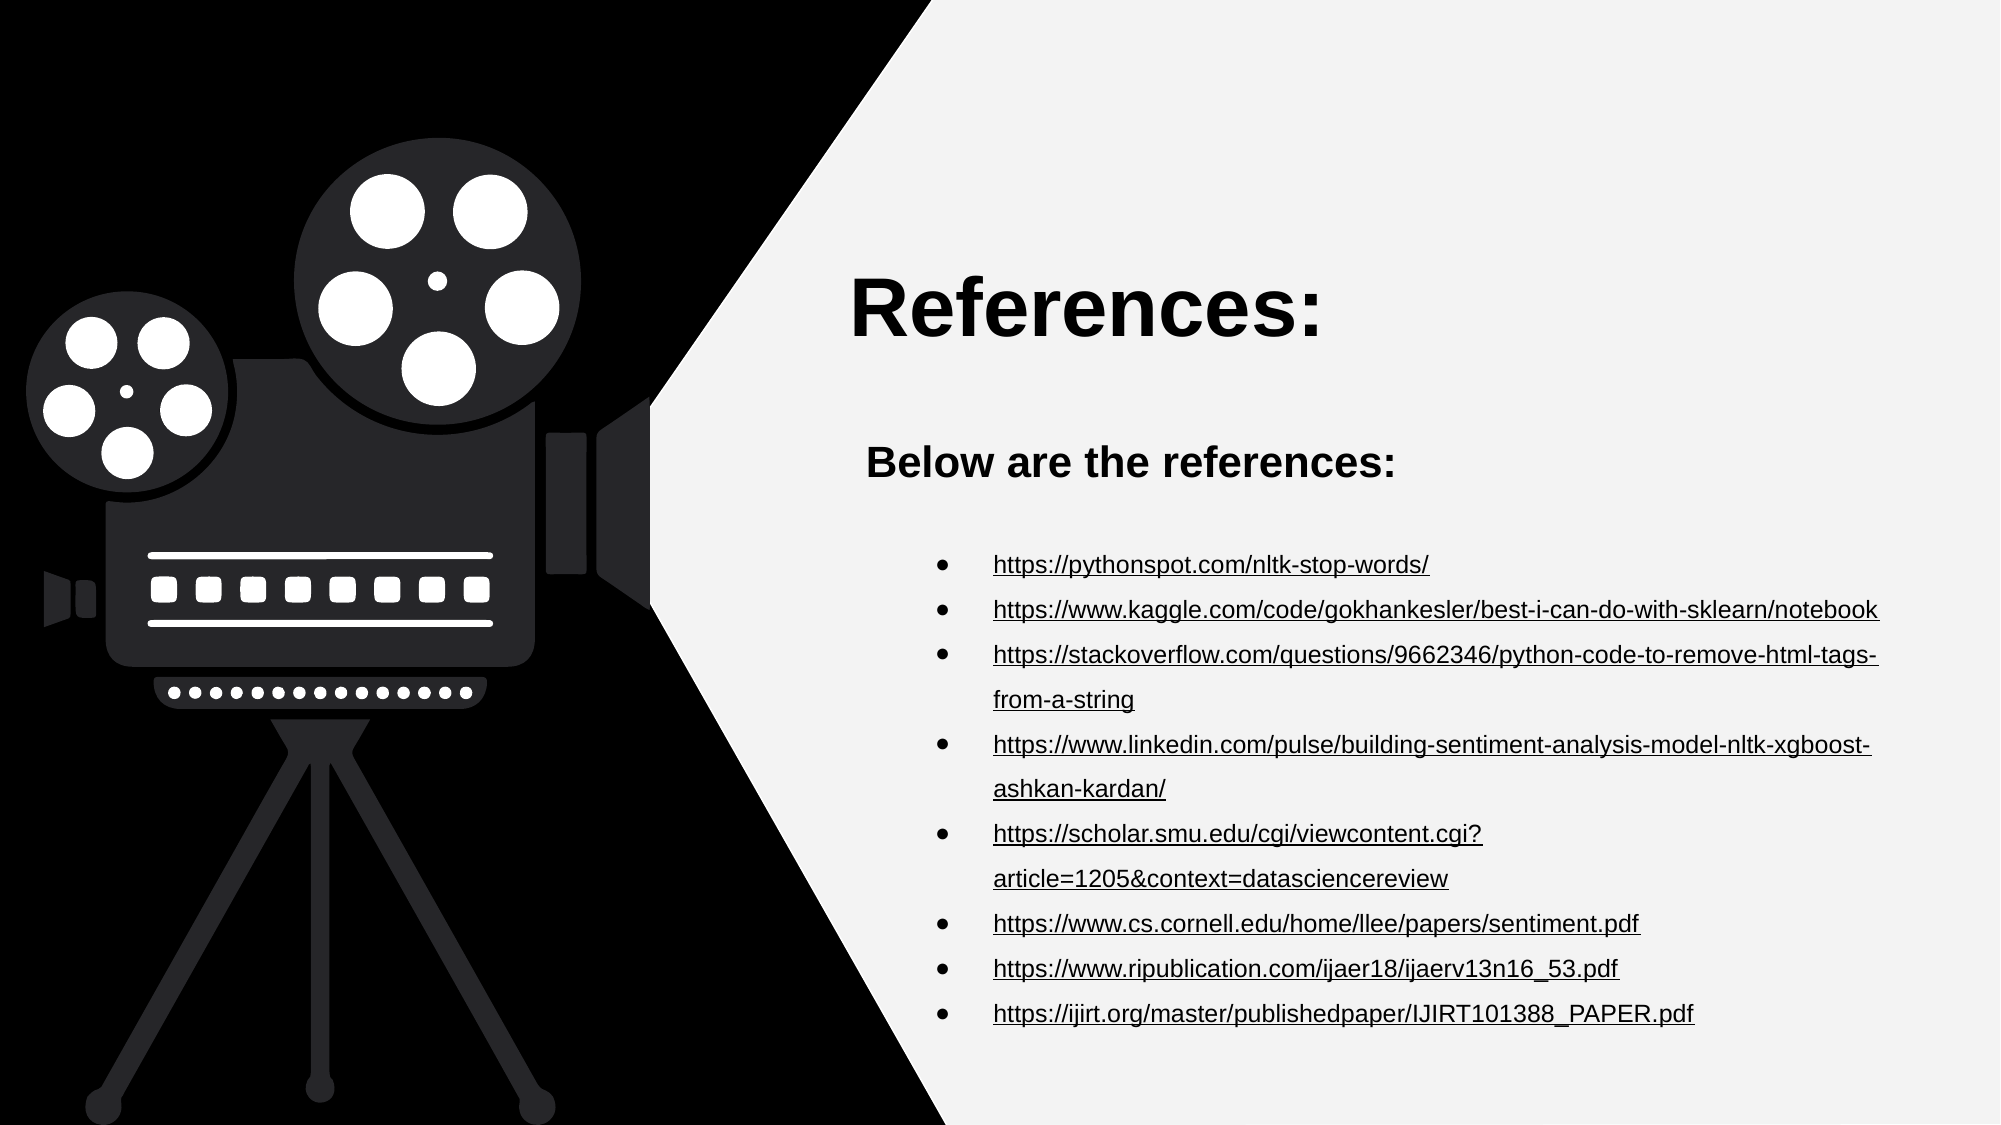

# References:
Below are the references:
https://pythonspot.com/nltk-stop-words/
https://www.kaggle.com/code/gokhankesler/best-i-can-do-with-sklearn/notebook
https://stackoverflow.com/questions/9662346/python-code-to-remove-html-tags-from-a-string
https://www.linkedin.com/pulse/building-sentiment-analysis-model-nltk-xgboost-ashkan-kardan/
https://scholar.smu.edu/cgi/viewcontent.cgi?article=1205&context=datasciencereview
https://www.cs.cornell.edu/home/llee/papers/sentiment.pdf
https://www.ripublication.com/ijaer18/ijaerv13n16_53.pdf
https://ijirt.org/master/publishedpaper/IJIRT101388_PAPER.pdf